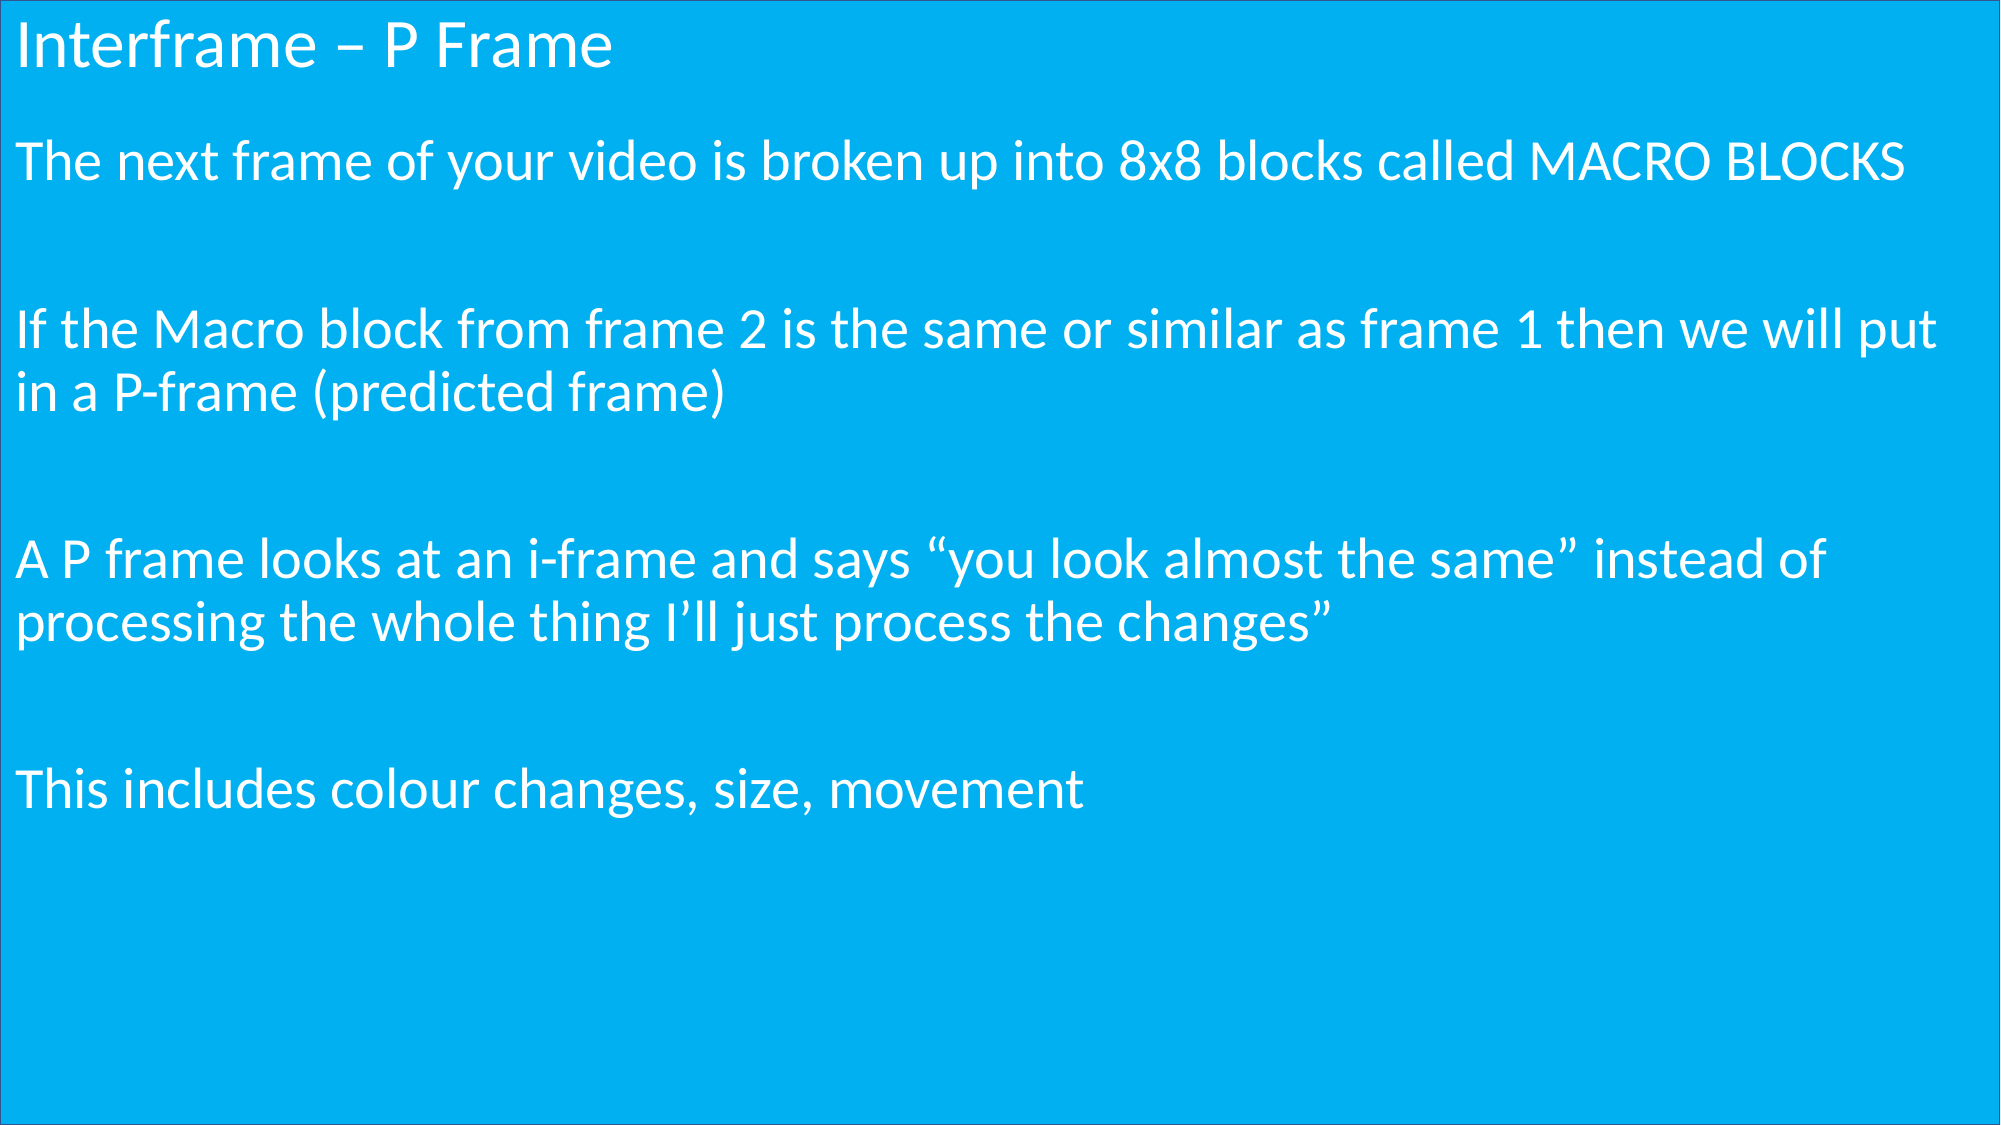

# Interframe – P Frame
The next frame of your video is broken up into 8x8 blocks called MACRO BLOCKS

If the Macro block from frame 2 is the same or similar as frame 1 then we will put in a P-frame (predicted frame)

A P frame looks at an i-frame and says “you look almost the same” instead of processing the whole thing I’ll just process the changes”

This includes colour changes, size, movement